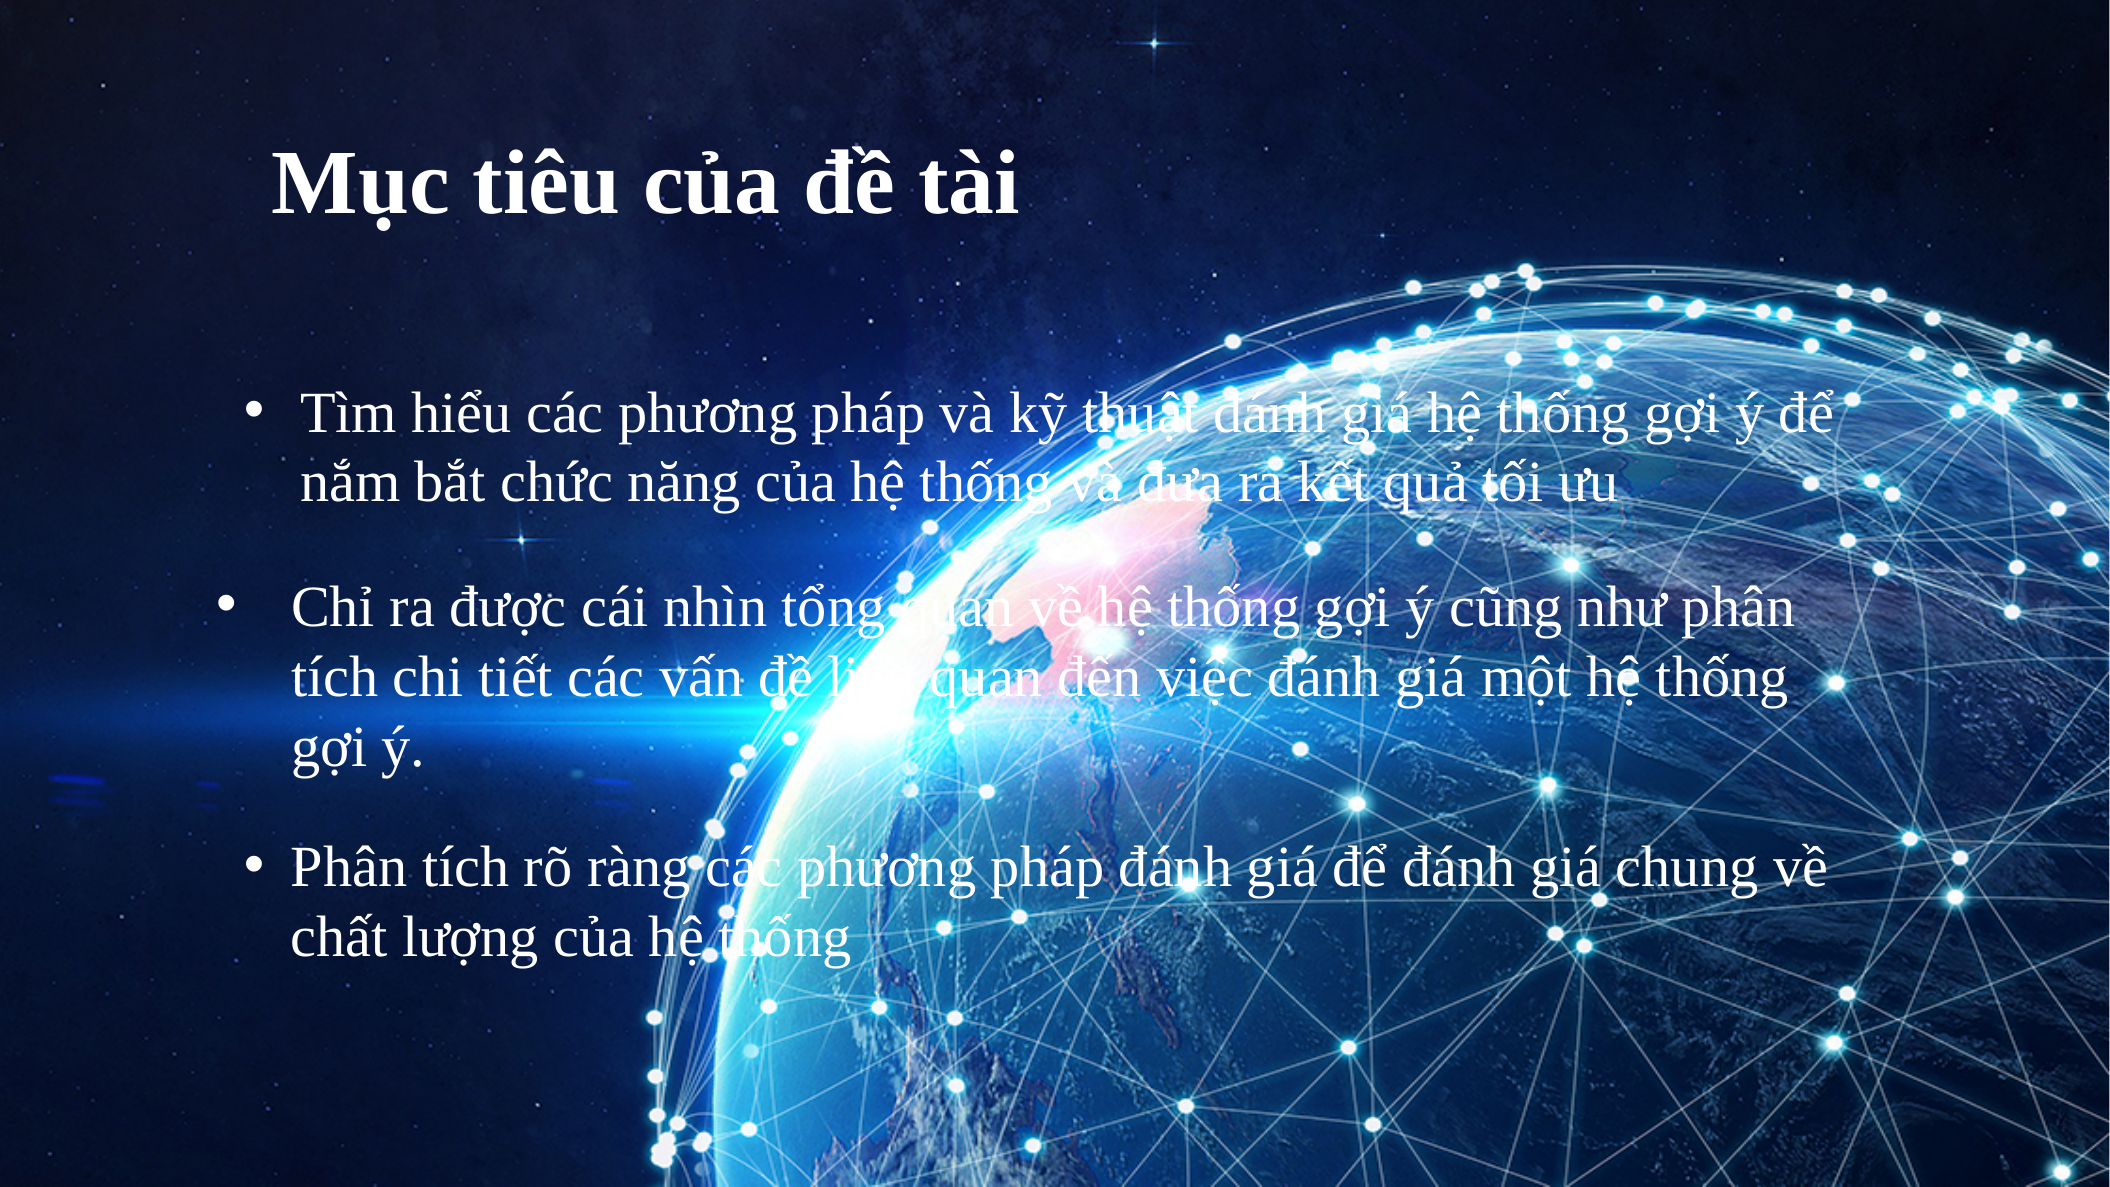

Mục tiêu của đề tài
Tìm hiểu các phương pháp và kỹ thuật đánh giá hệ thống gợi ý để nắm bắt chức năng của hệ thống và đưa ra kết quả tối ưu

Chỉ ra được cái nhìn tổng quan về hệ thống gợi ý cũng như phân tích chi tiết các vấn đề liên quan đến việc đánh giá một hệ thống gợi ý.

Phân tích rõ ràng các phương pháp đánh giá để đánh giá chung về chất lượng của hệ thống